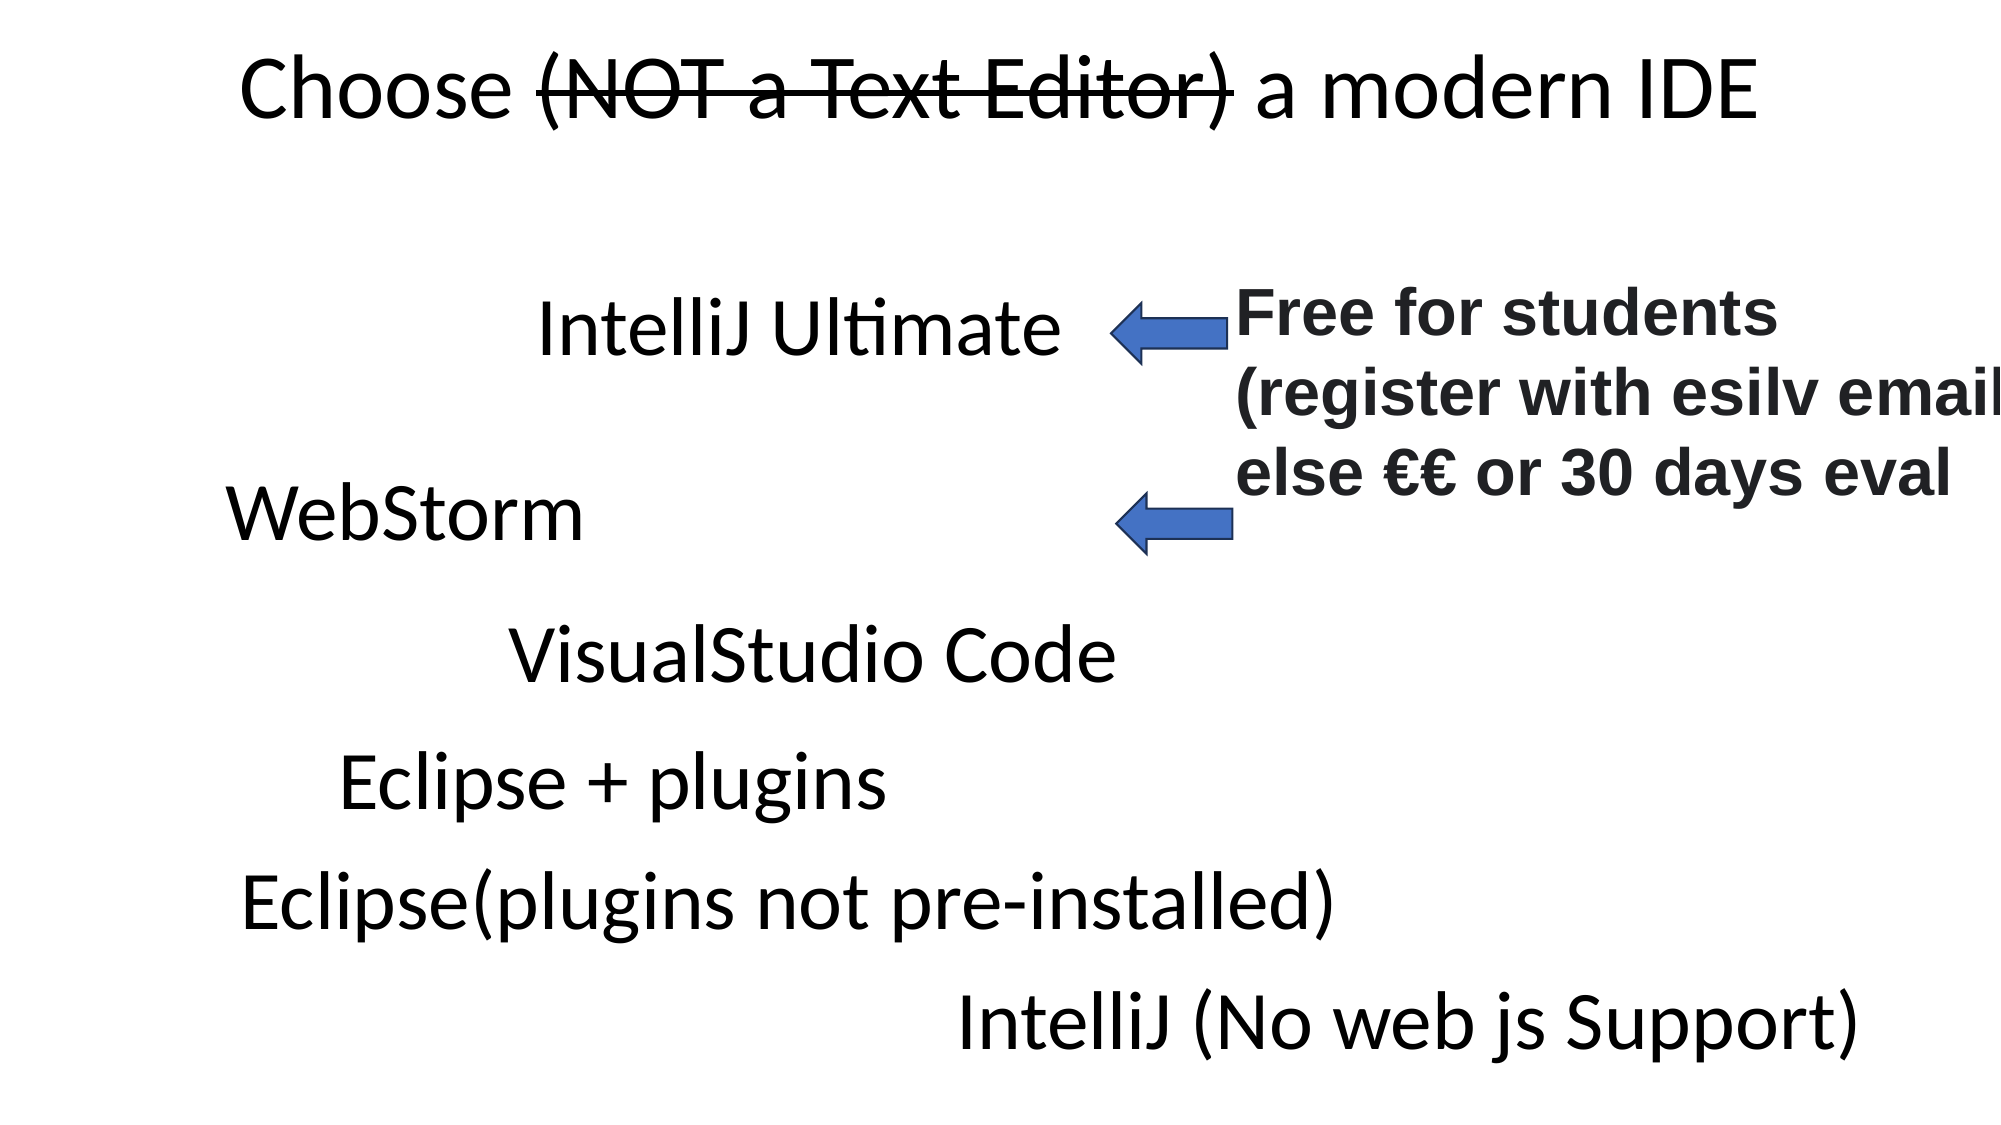

# Choose (NOT a Text Editor) a modern IDE
Free for students
(register with esilv email)
else €€ or 30 days eval
IntelliJ Ultimate

WebStorm

VisualStudio Code
Eclipse + plugins
Eclipse(plugins not pre-installed)
IntelliJ (No web js Support)